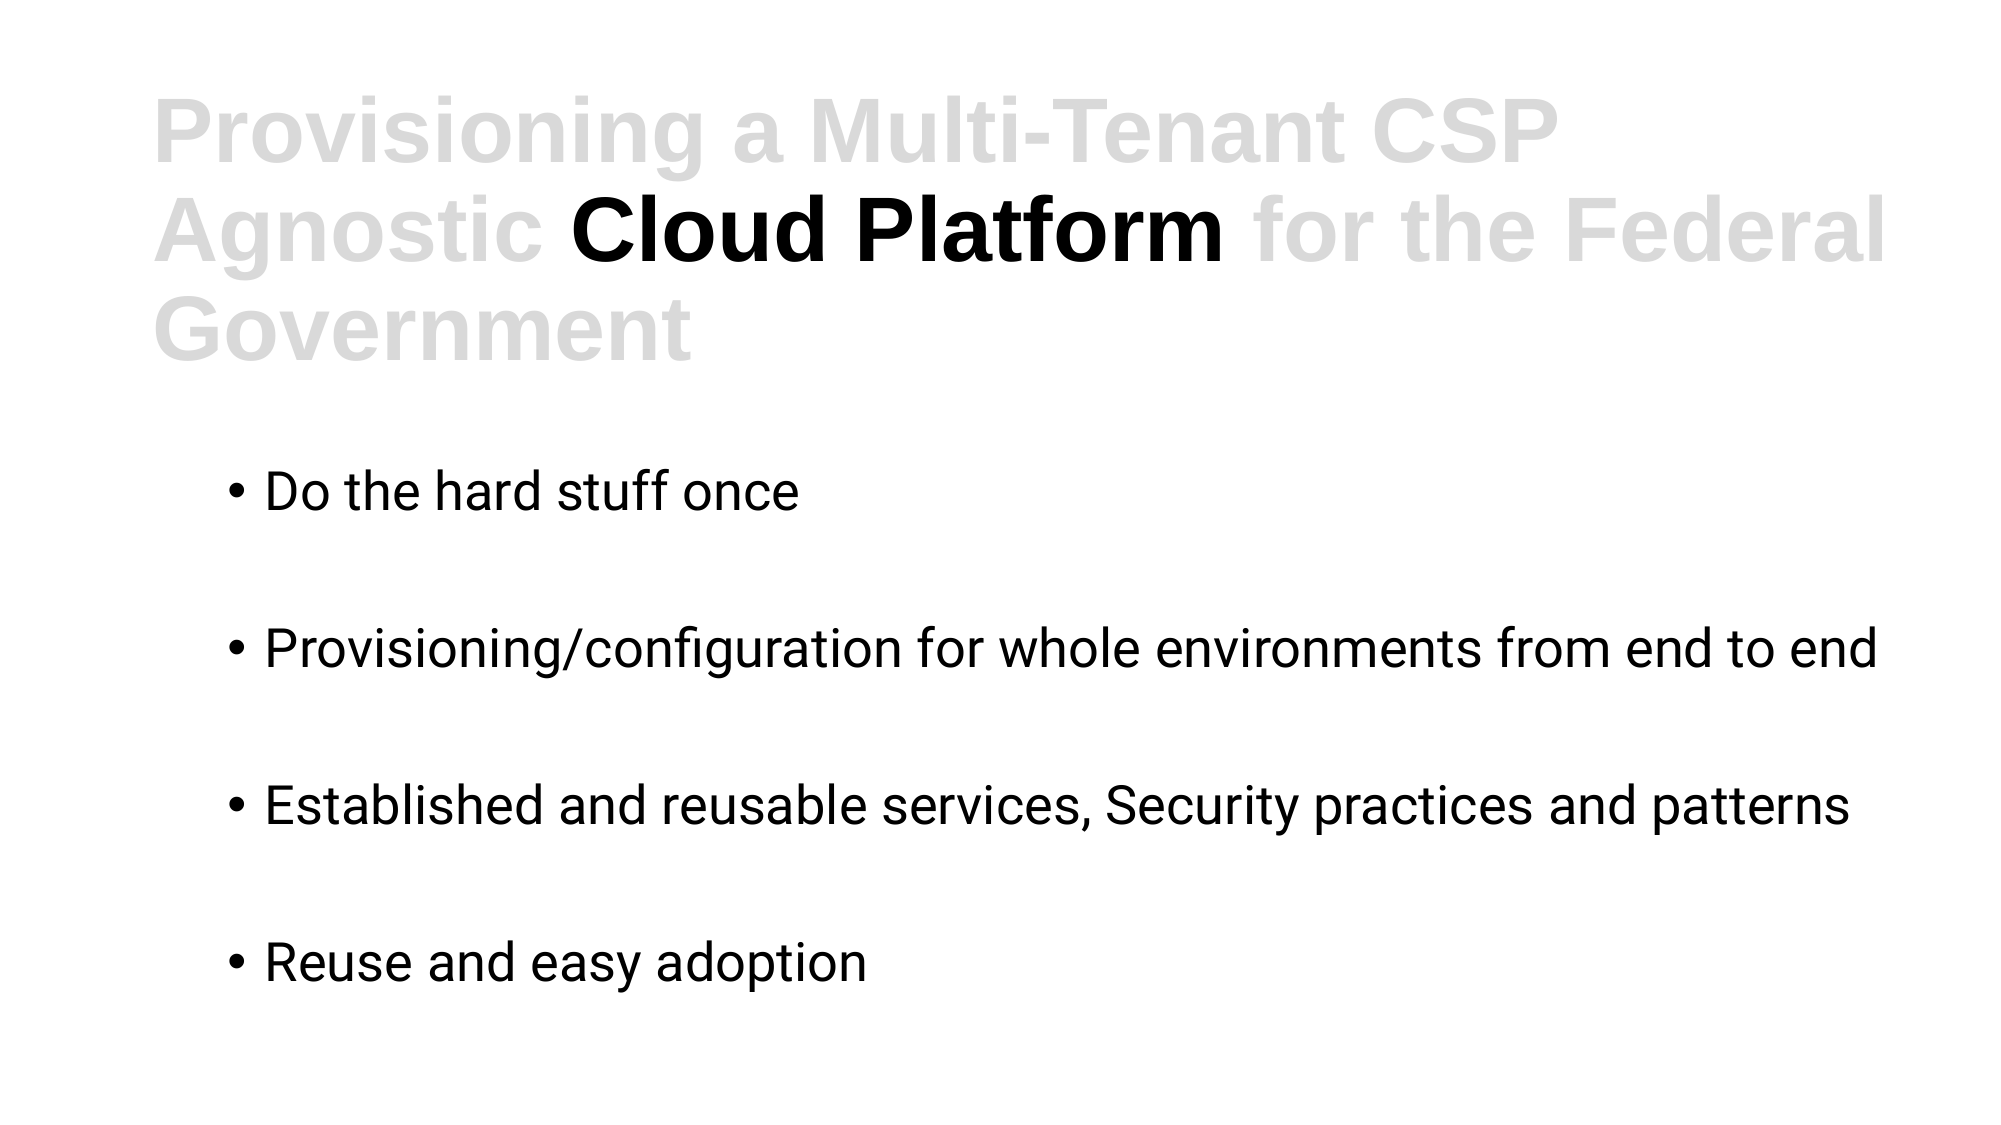

Provisioning a Multi-Tenant CSP Agnostic Cloud Platform for the Federal Government

Do the hard stuff once

Provisioning/configuration for whole environments from end to end

Established and reusable services, Security practices and patterns

Reuse and easy adoption